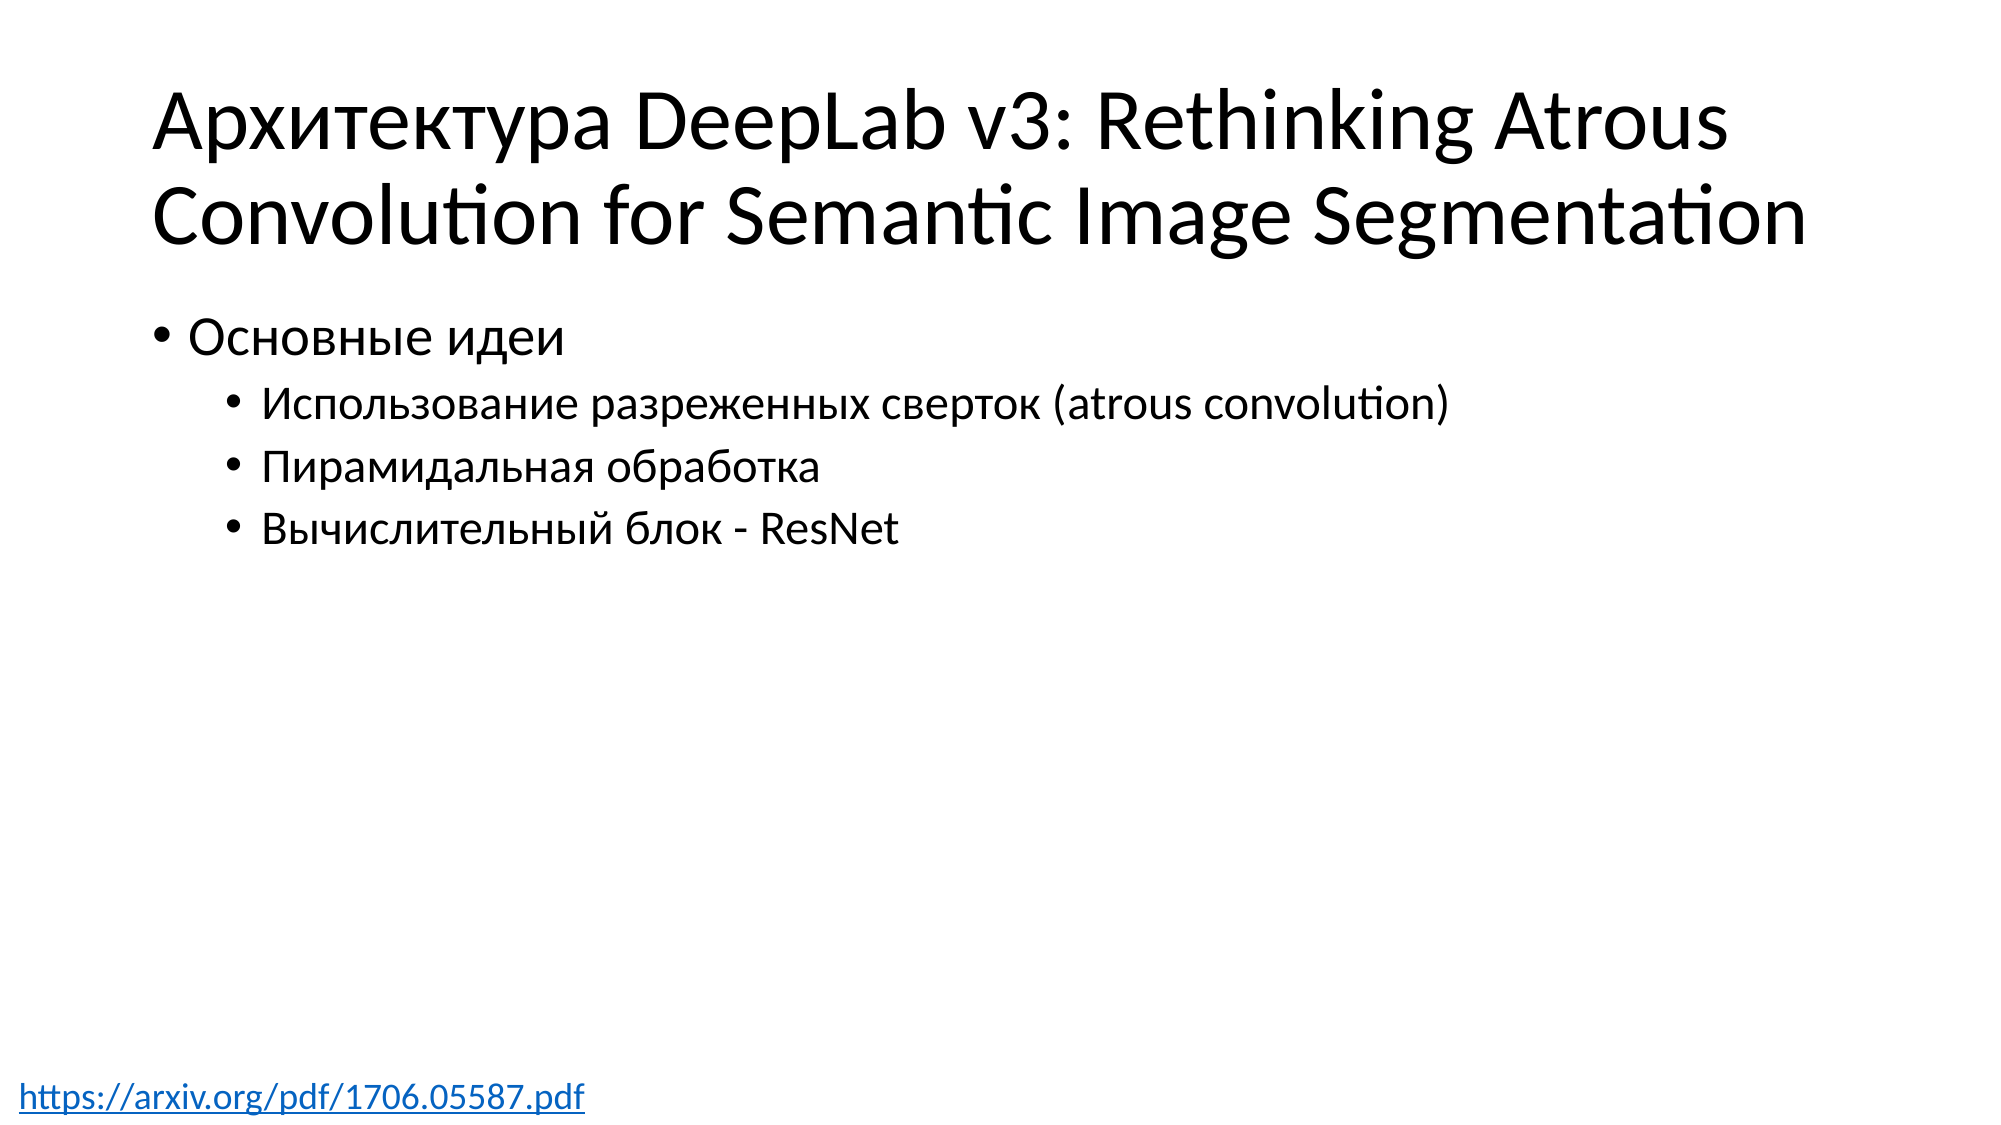

# Архитектура DeepLab v3: Rethinking Atrous Convolution for Semantic Image Segmentation
Основные идеи
Использование разреженных сверток (atrous convolution)
Пирамидальная обработка
Вычислительный блок - ResNet
https://arxiv.org/pdf/1706.05587.pdf